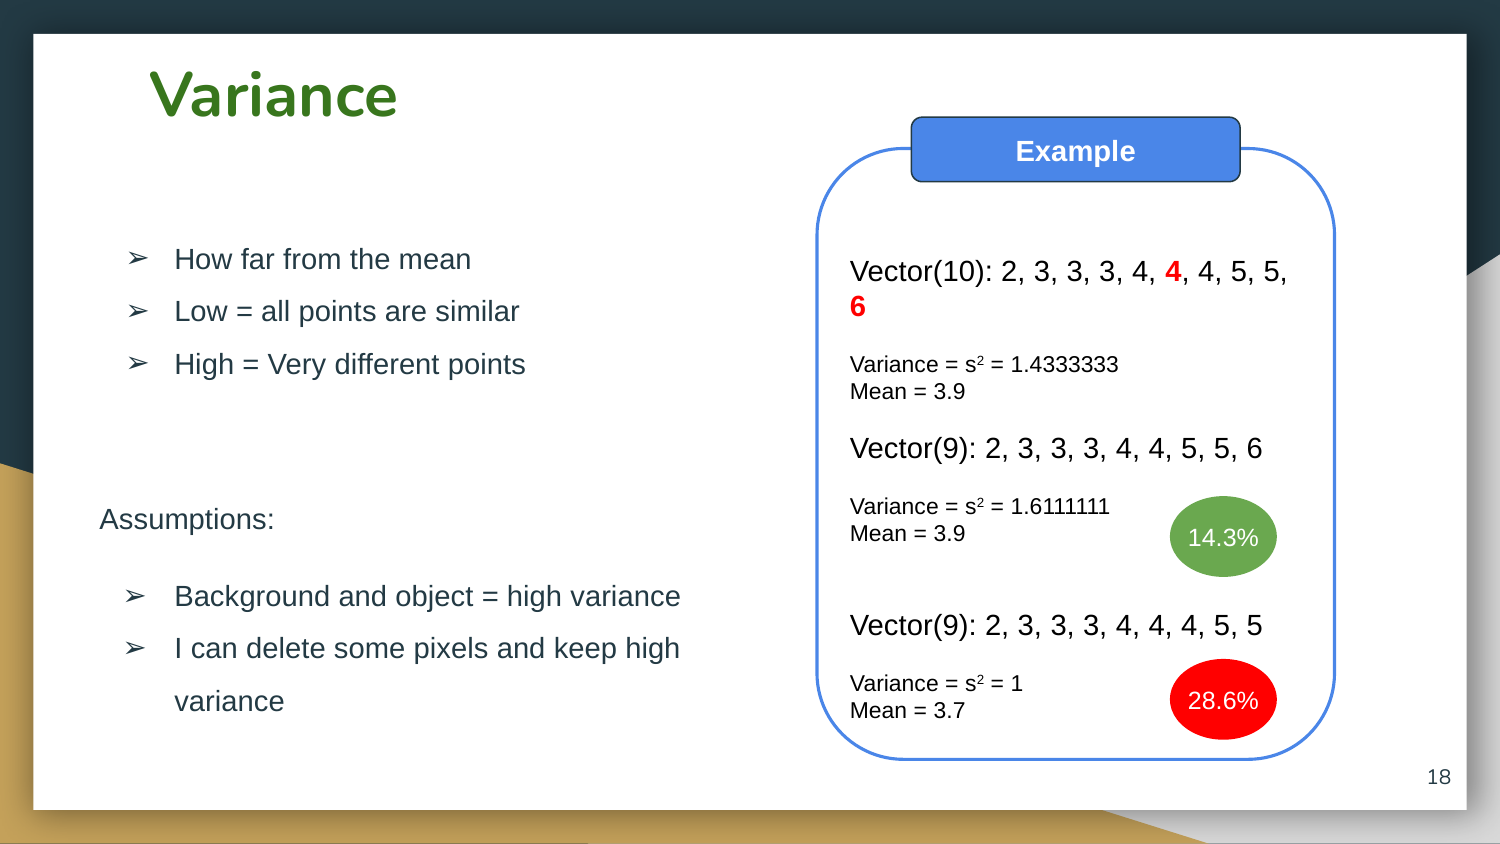

# Variance
Example

How far from the mean
Low = all points are similar
High = Very different points

Assumptions:
Background and object = high variance
I can delete some pixels and keep high variance
Vector(10): 2, 3, 3, 3, 4, 4, 4, 5, 5, 6

Variance = s2 = 1.4333333
Mean = 3.9
Vector(9): 2, 3, 3, 3, 4, 4, 5, 5, 6

Variance = s2 = 1.6111111
Mean = 3.9

14.3%
Vector(9): 2, 3, 3, 3, 4, 4, 4, 5, 5

Variance = s2 = 1
Mean = 3.7

28.6%
18